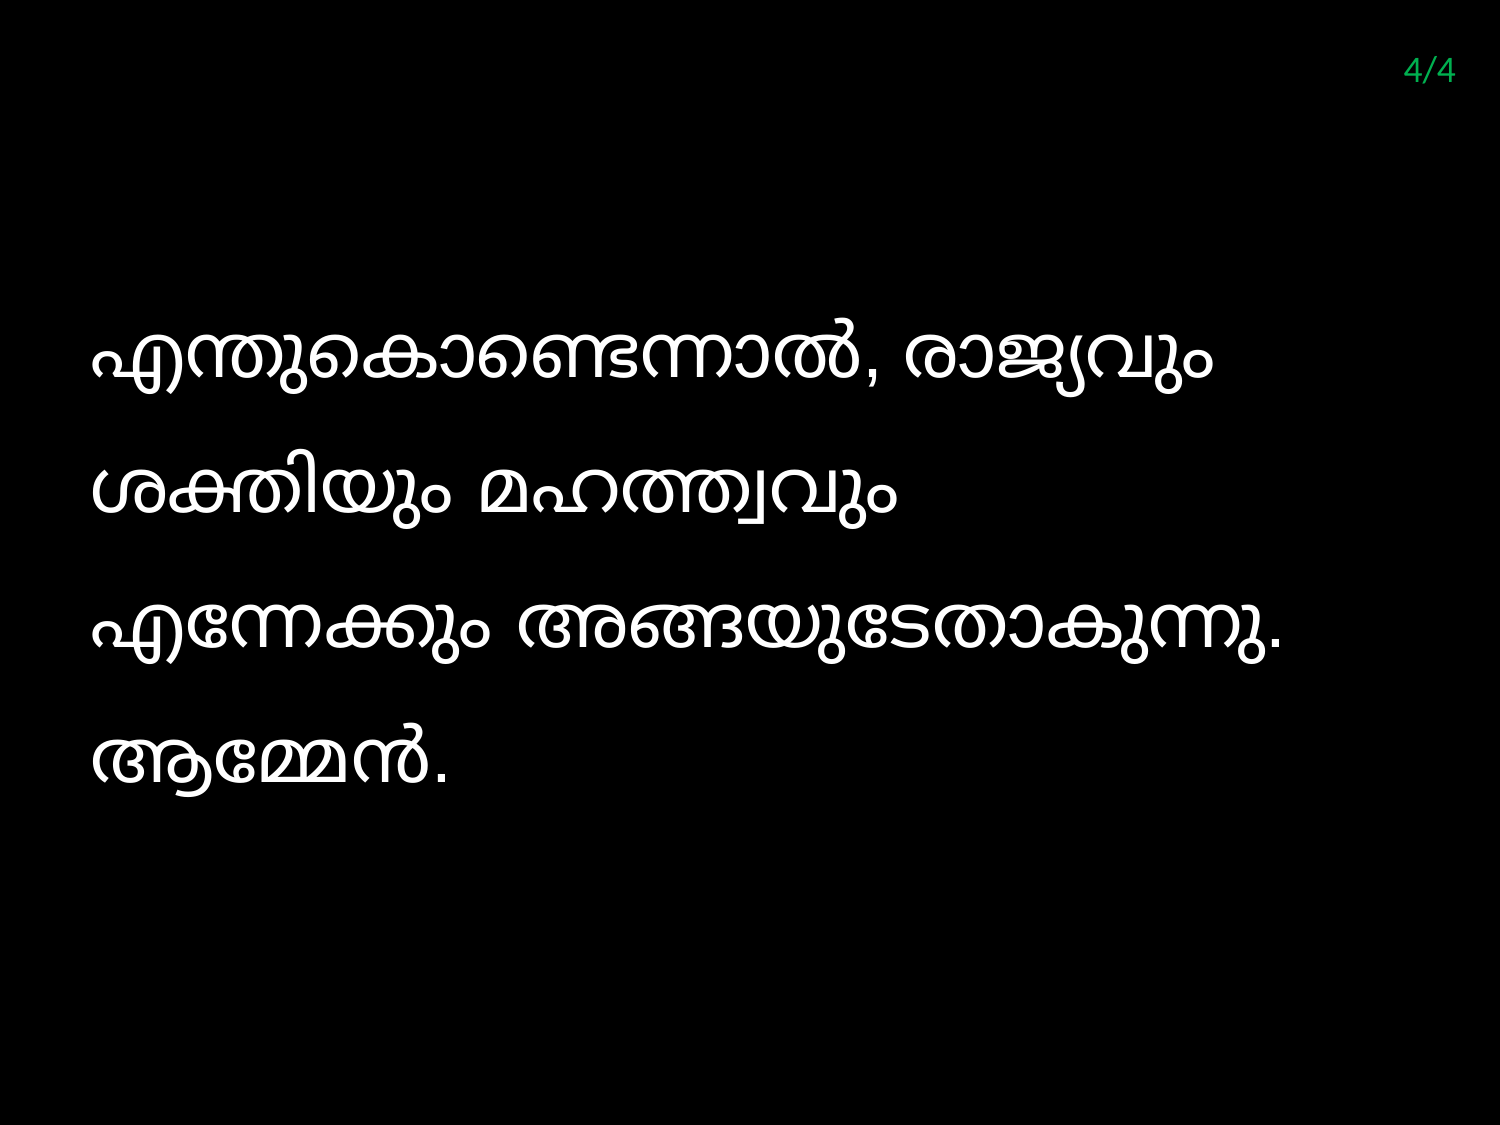

4/4
എന്തുകൊണ്ടെന്നാല്‍, രാജ്യവും
ശക്തിയും മഹത്ത്വവും
എന്നേക്കും അങ്ങയുടേതാകുന്നു.
ആമ്മേൻ.